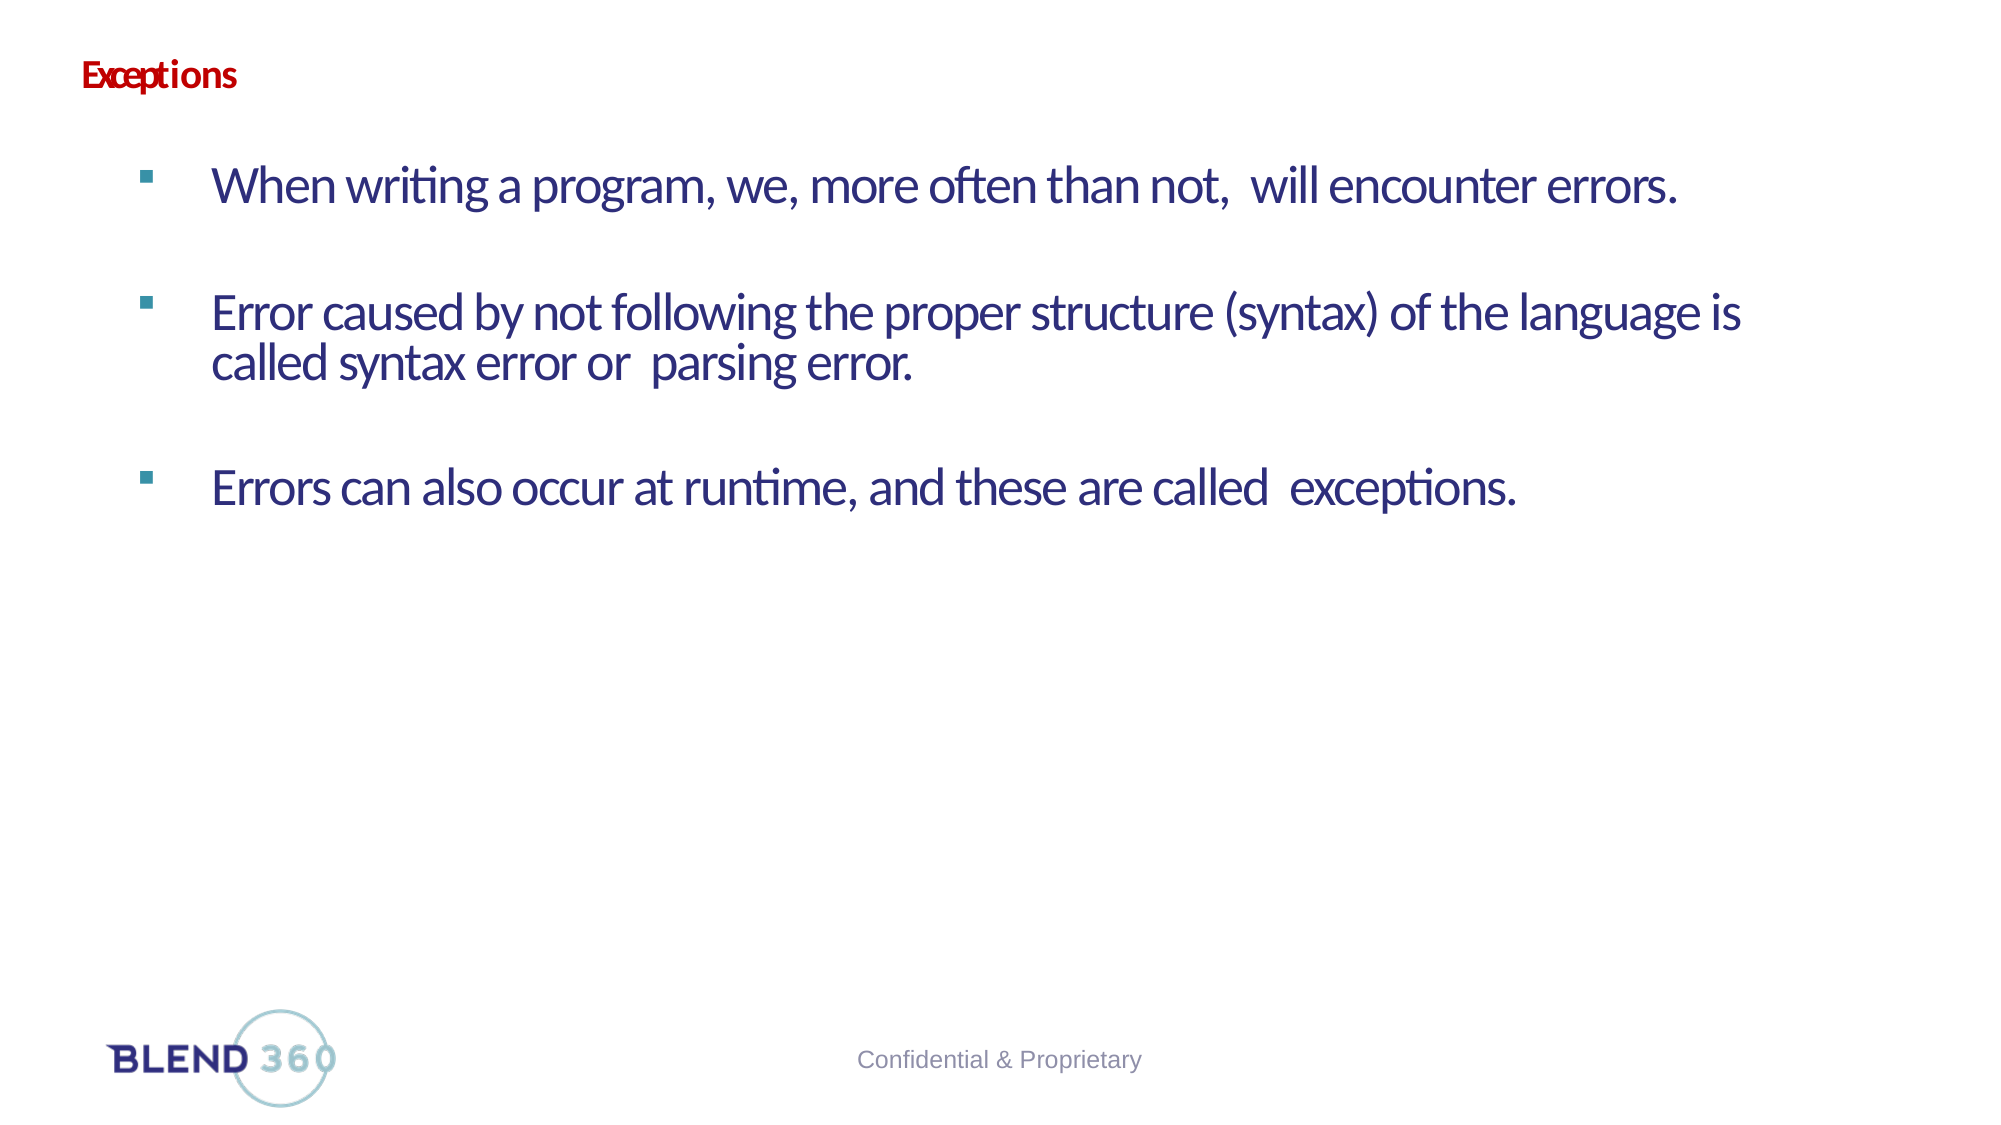

# Exceptions
When writing a program, we, more often than not,  will encounter errors.

Error caused by not following the proper structure (syntax) of the language is called syntax error or  parsing error.

Errors can also occur at runtime, and these are called  exceptions.